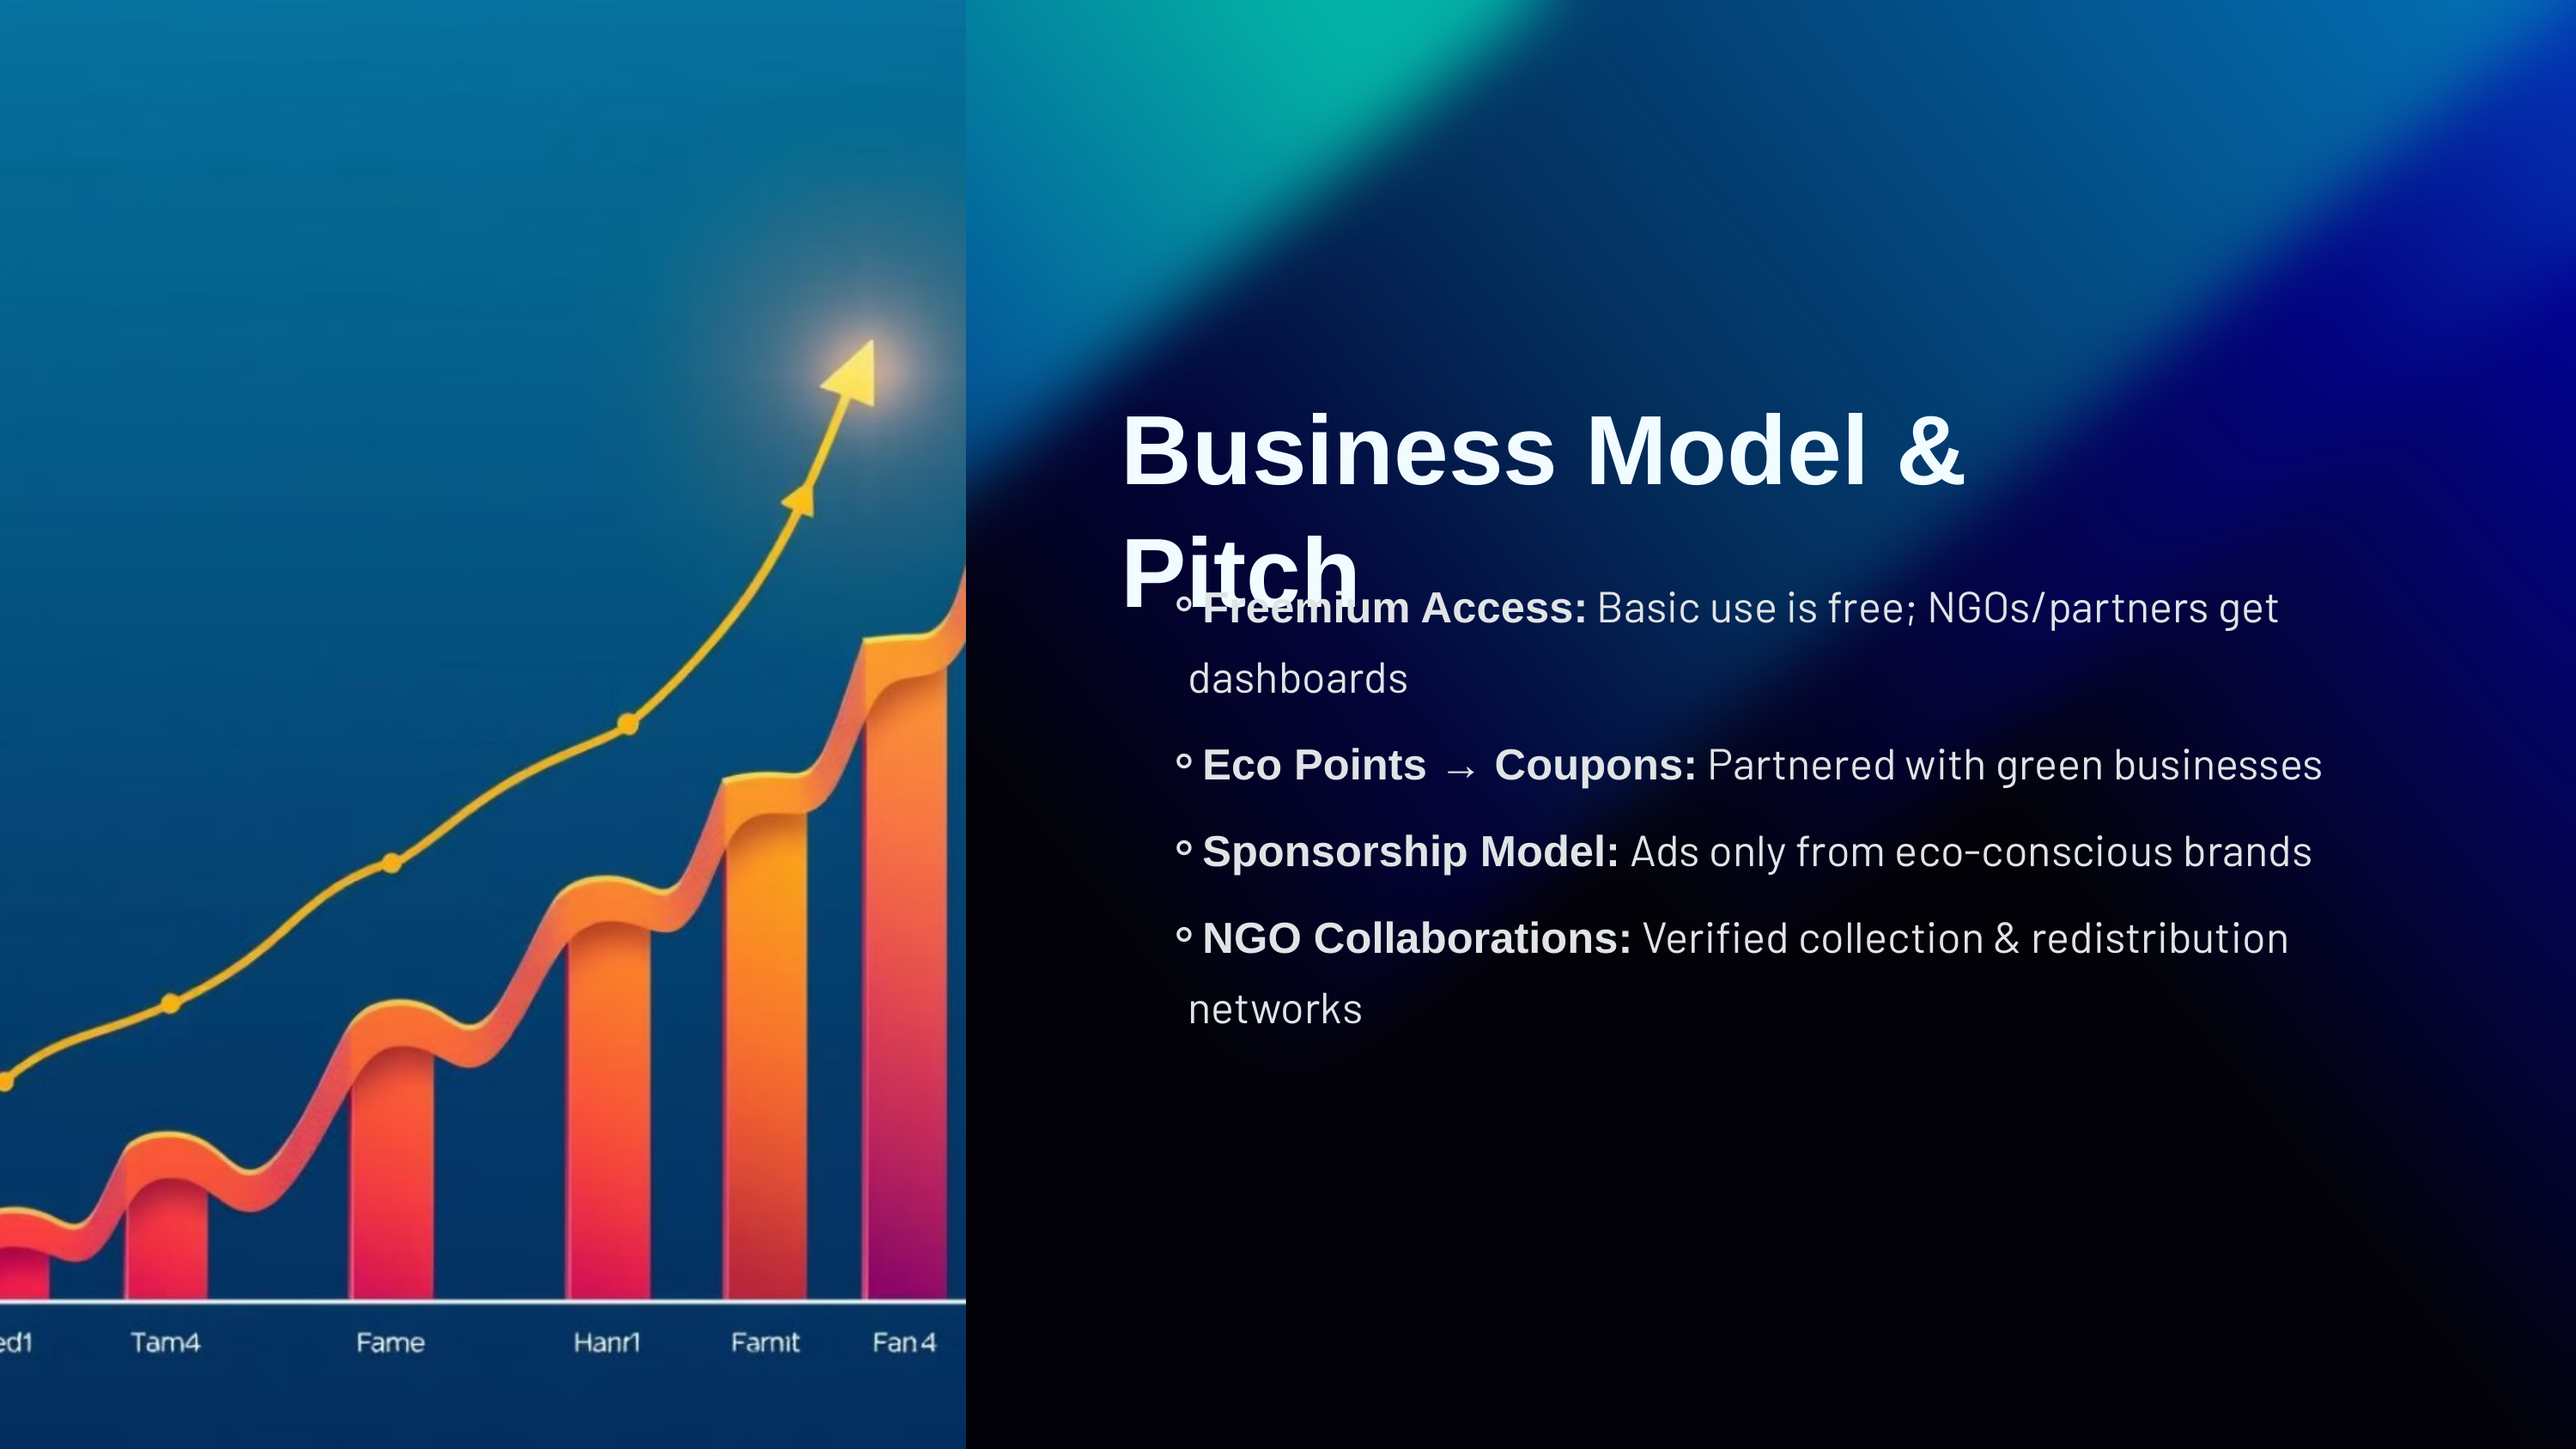

Business Model & Pitch

Freemium Access: Basic use is free; NGOs/partners get dashboards

Eco Points → Coupons: Partnered with green businesses

Sponsorship Model: Ads only from eco-conscious brands

NGO Collaborations: Verified collection & redistribution networks